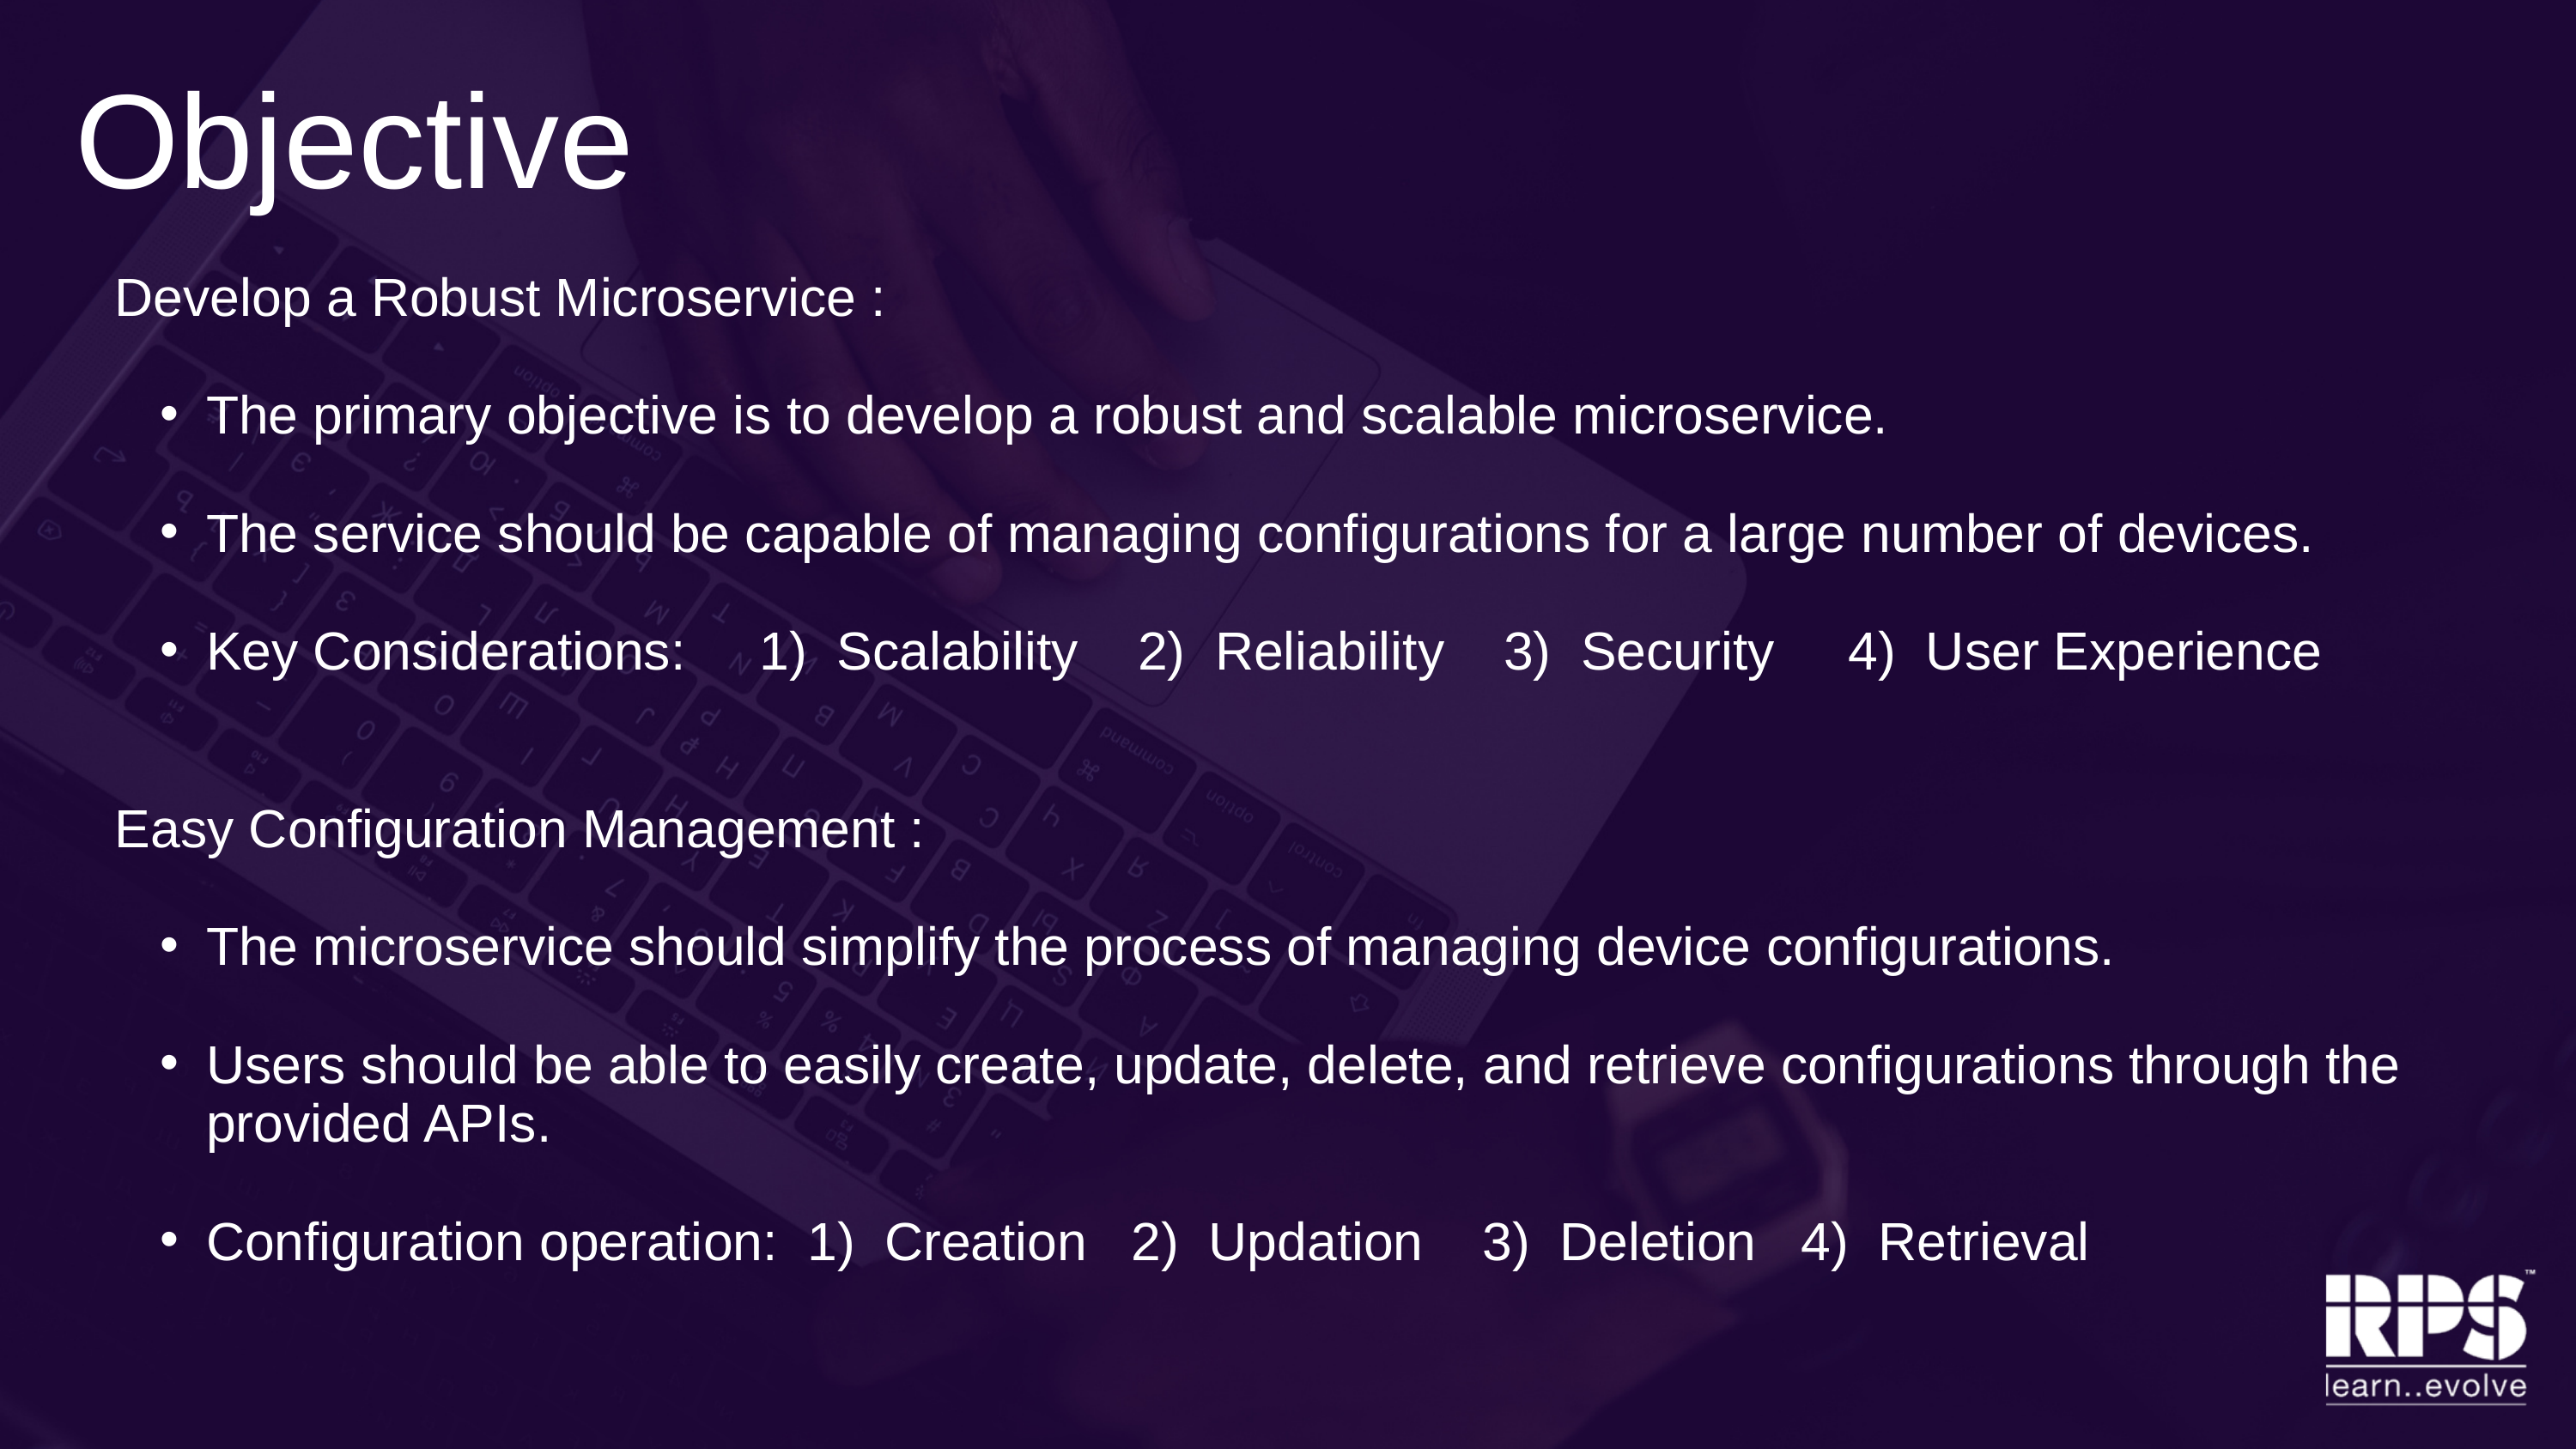

Objective
Develop a Robust Microservice :​
​
The primary objective is to develop a robust and scalable microservice.
​
The service should be capable of managing configurations for a large number of devices.

Key Considerations:     1)  Scalability    2)  Reliability    3)  Security     4)  User Experience
​
​
Easy Configuration Management :​
​
The microservice should simplify the process of managing device configurations.​

Users should be able to easily create, update, delete, and retrieve configurations through the provided APIs.

Configuration operation:  1)  Creation   2)  Updation    3)  Deletion   4)  Retrieval​
​